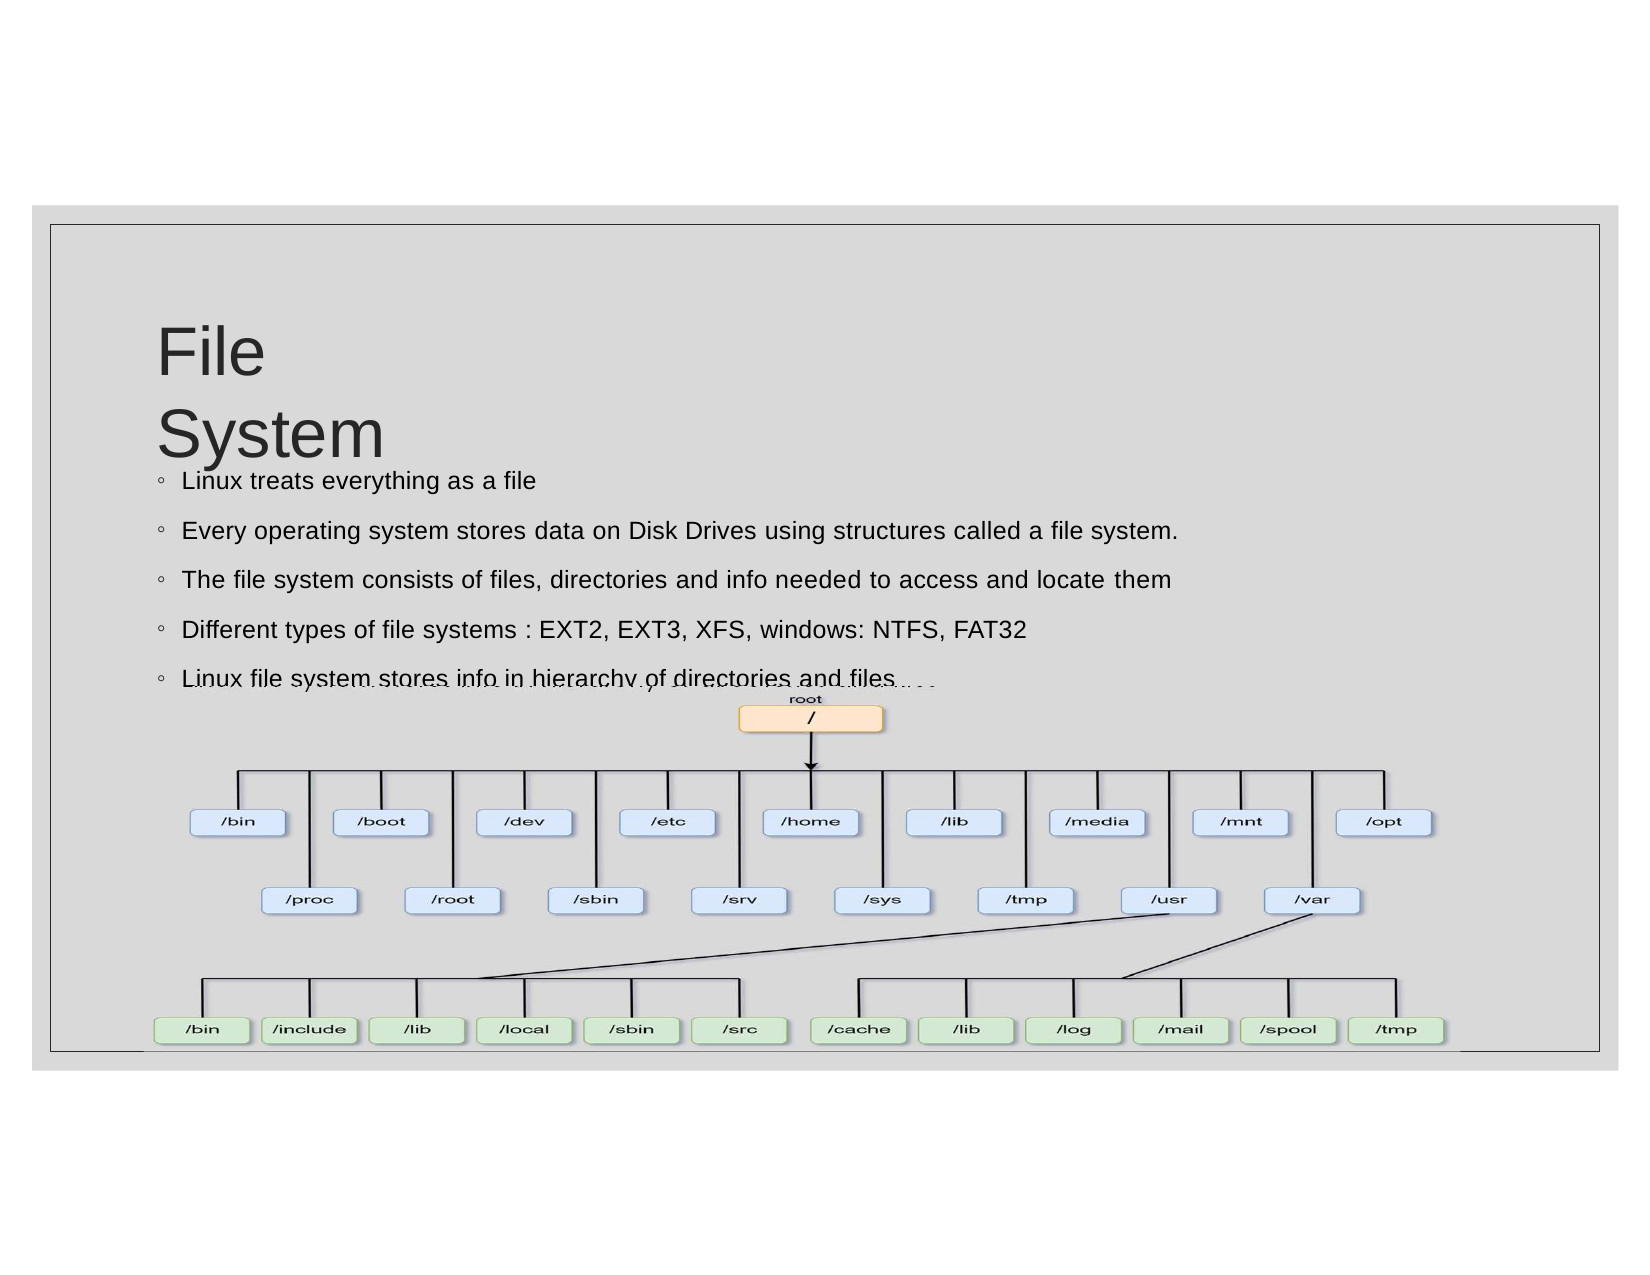

# File System
Linux treats everything as a file
Every operating system stores data on Disk Drives using structures called a file system.
The file system consists of files, directories and info needed to access and locate them
Different types of file systems : EXT2, EXT3, XFS, windows: NTFS, FAT32
Linux file system stores info in hierarchy of directories and files